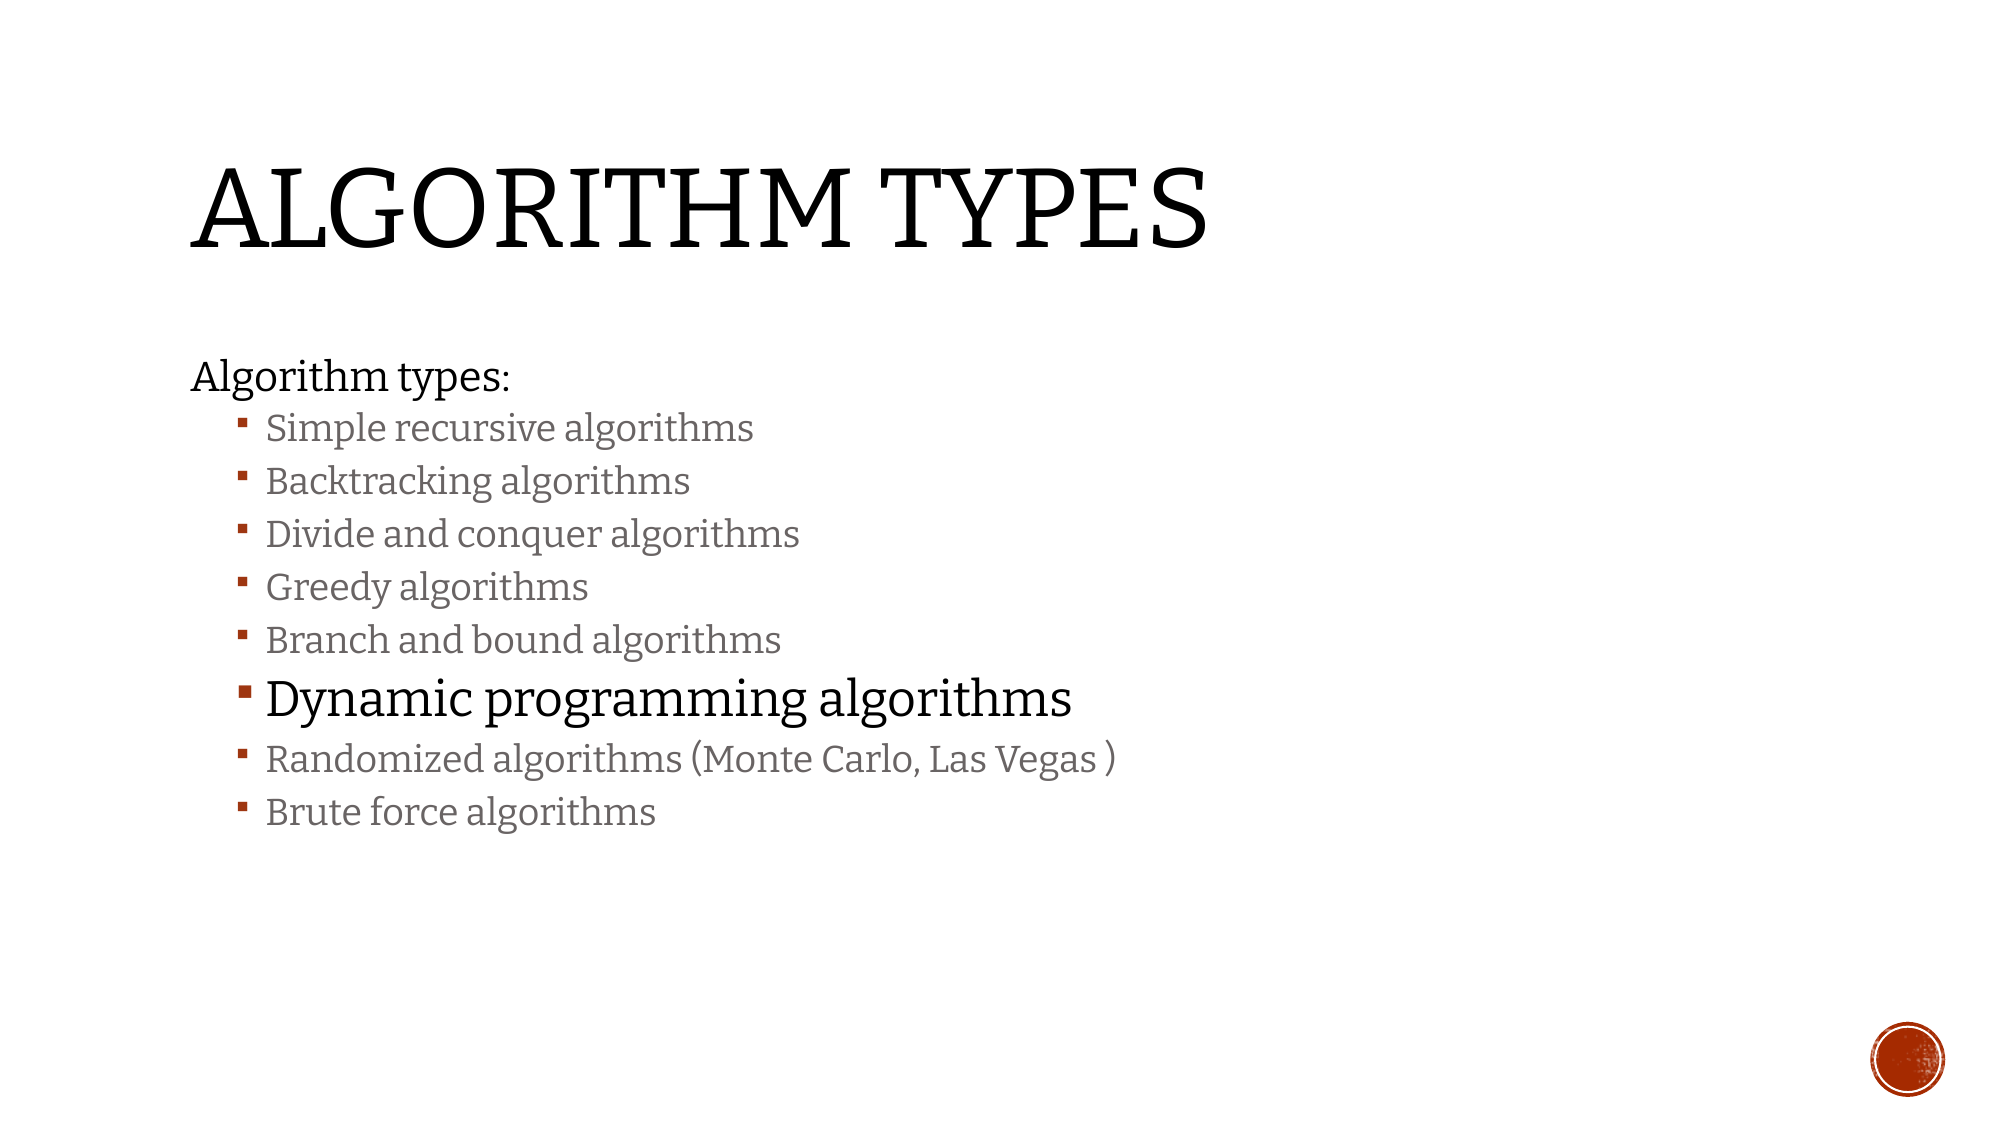

# Algorithm Types
Algorithm types:
Simple recursive algorithms
Backtracking algorithms
Divide and conquer algorithms
Greedy algorithms
Branch and bound algorithms
Dynamic programming algorithms
Randomized algorithms (Monte Carlo, Las Vegas )
Brute force algorithms